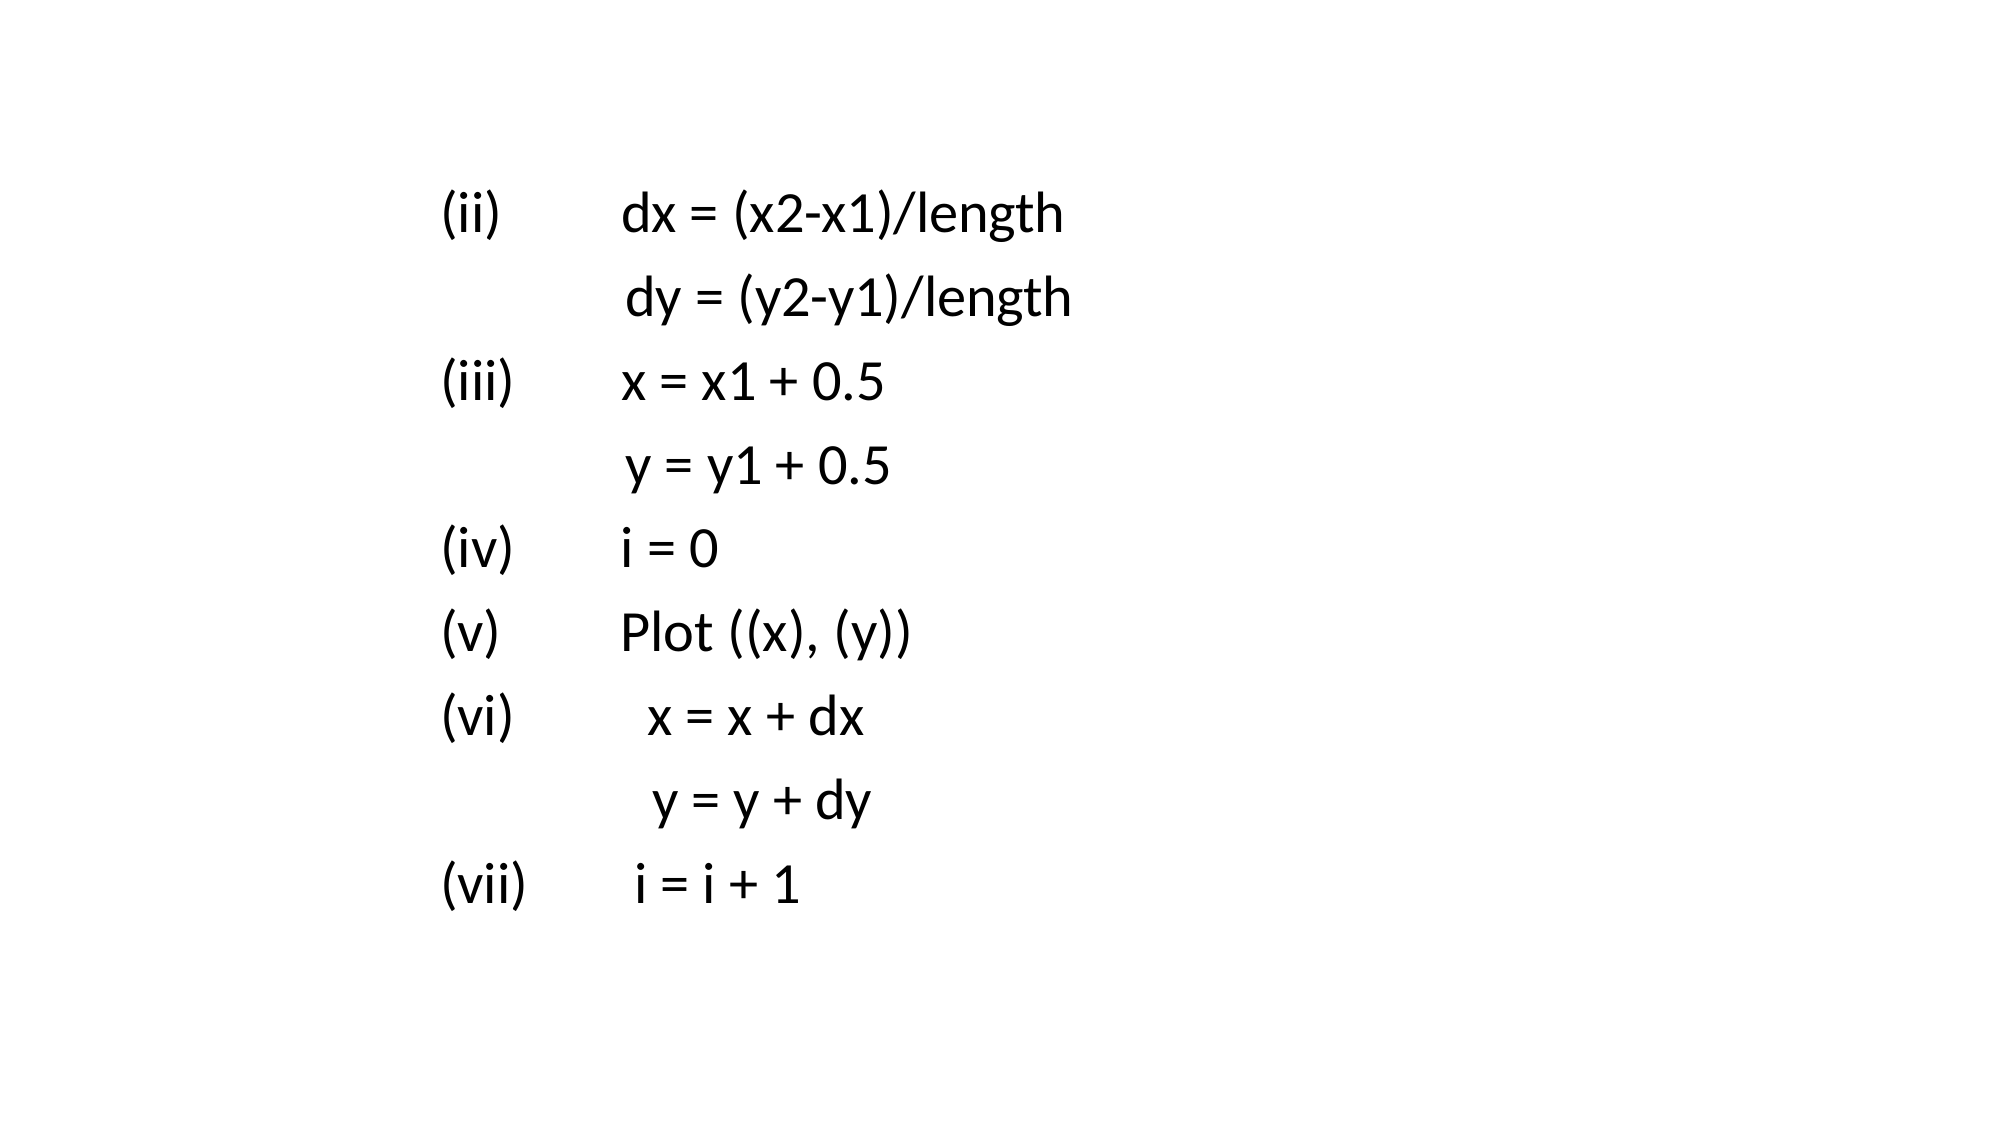

(ii)         dx = (x2-x1)/length
              dy = (y2-y1)/length
(iii)        x = x1 + 0.5
              y = y1 + 0.5
(iv)        i = 0
(v)         Plot ((x), (y))
(vi)          x = x + dx
                y = y + dy
(vii)        i = i + 1